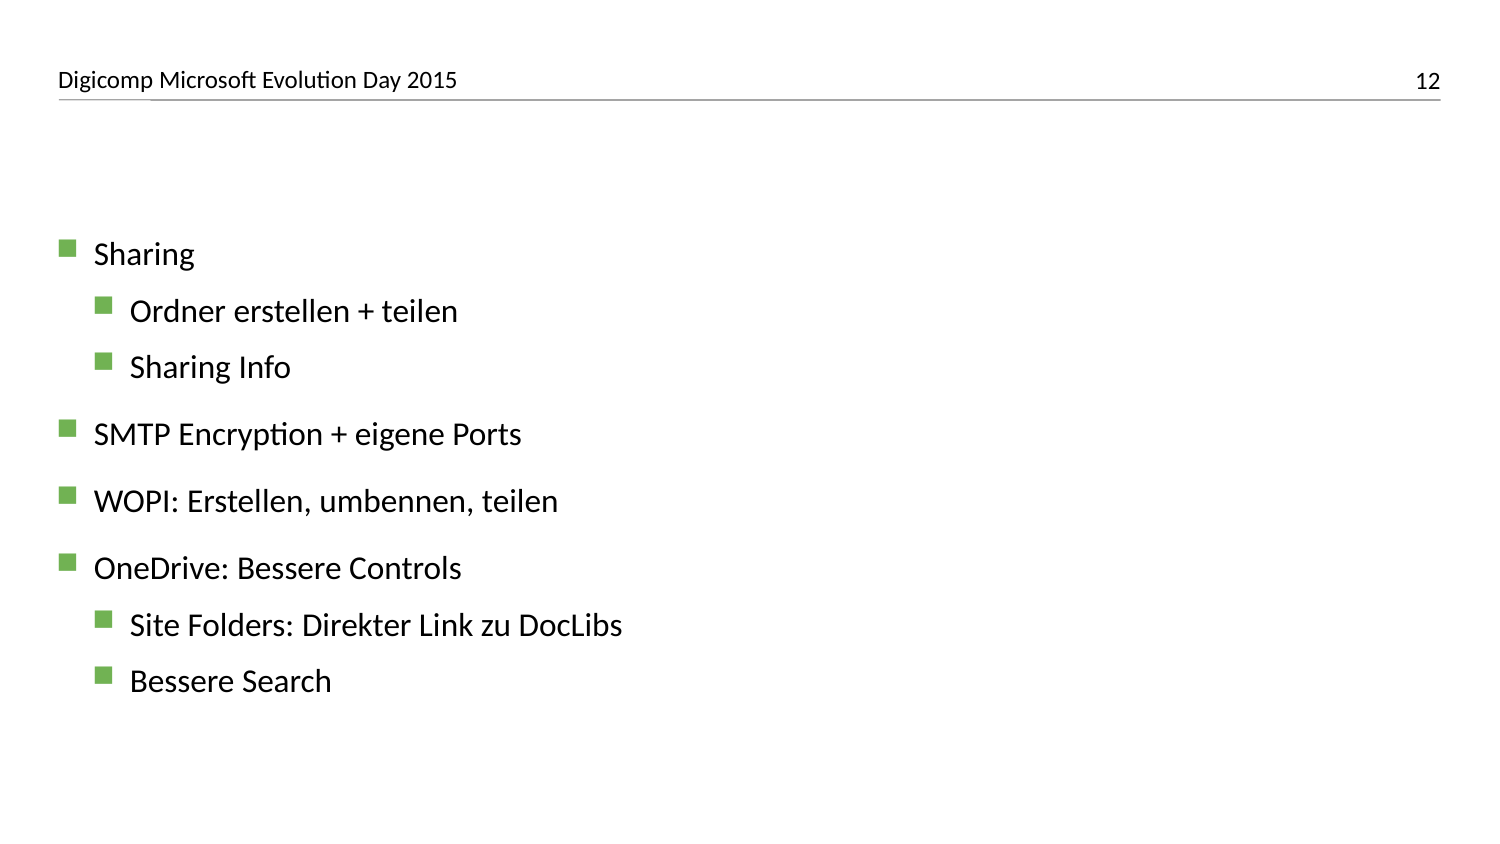

#
Sharing
Ordner erstellen + teilen
Sharing Info
SMTP Encryption + eigene Ports
WOPI: Erstellen, umbennen, teilen
OneDrive: Bessere Controls
Site Folders: Direkter Link zu DocLibs
Bessere Search